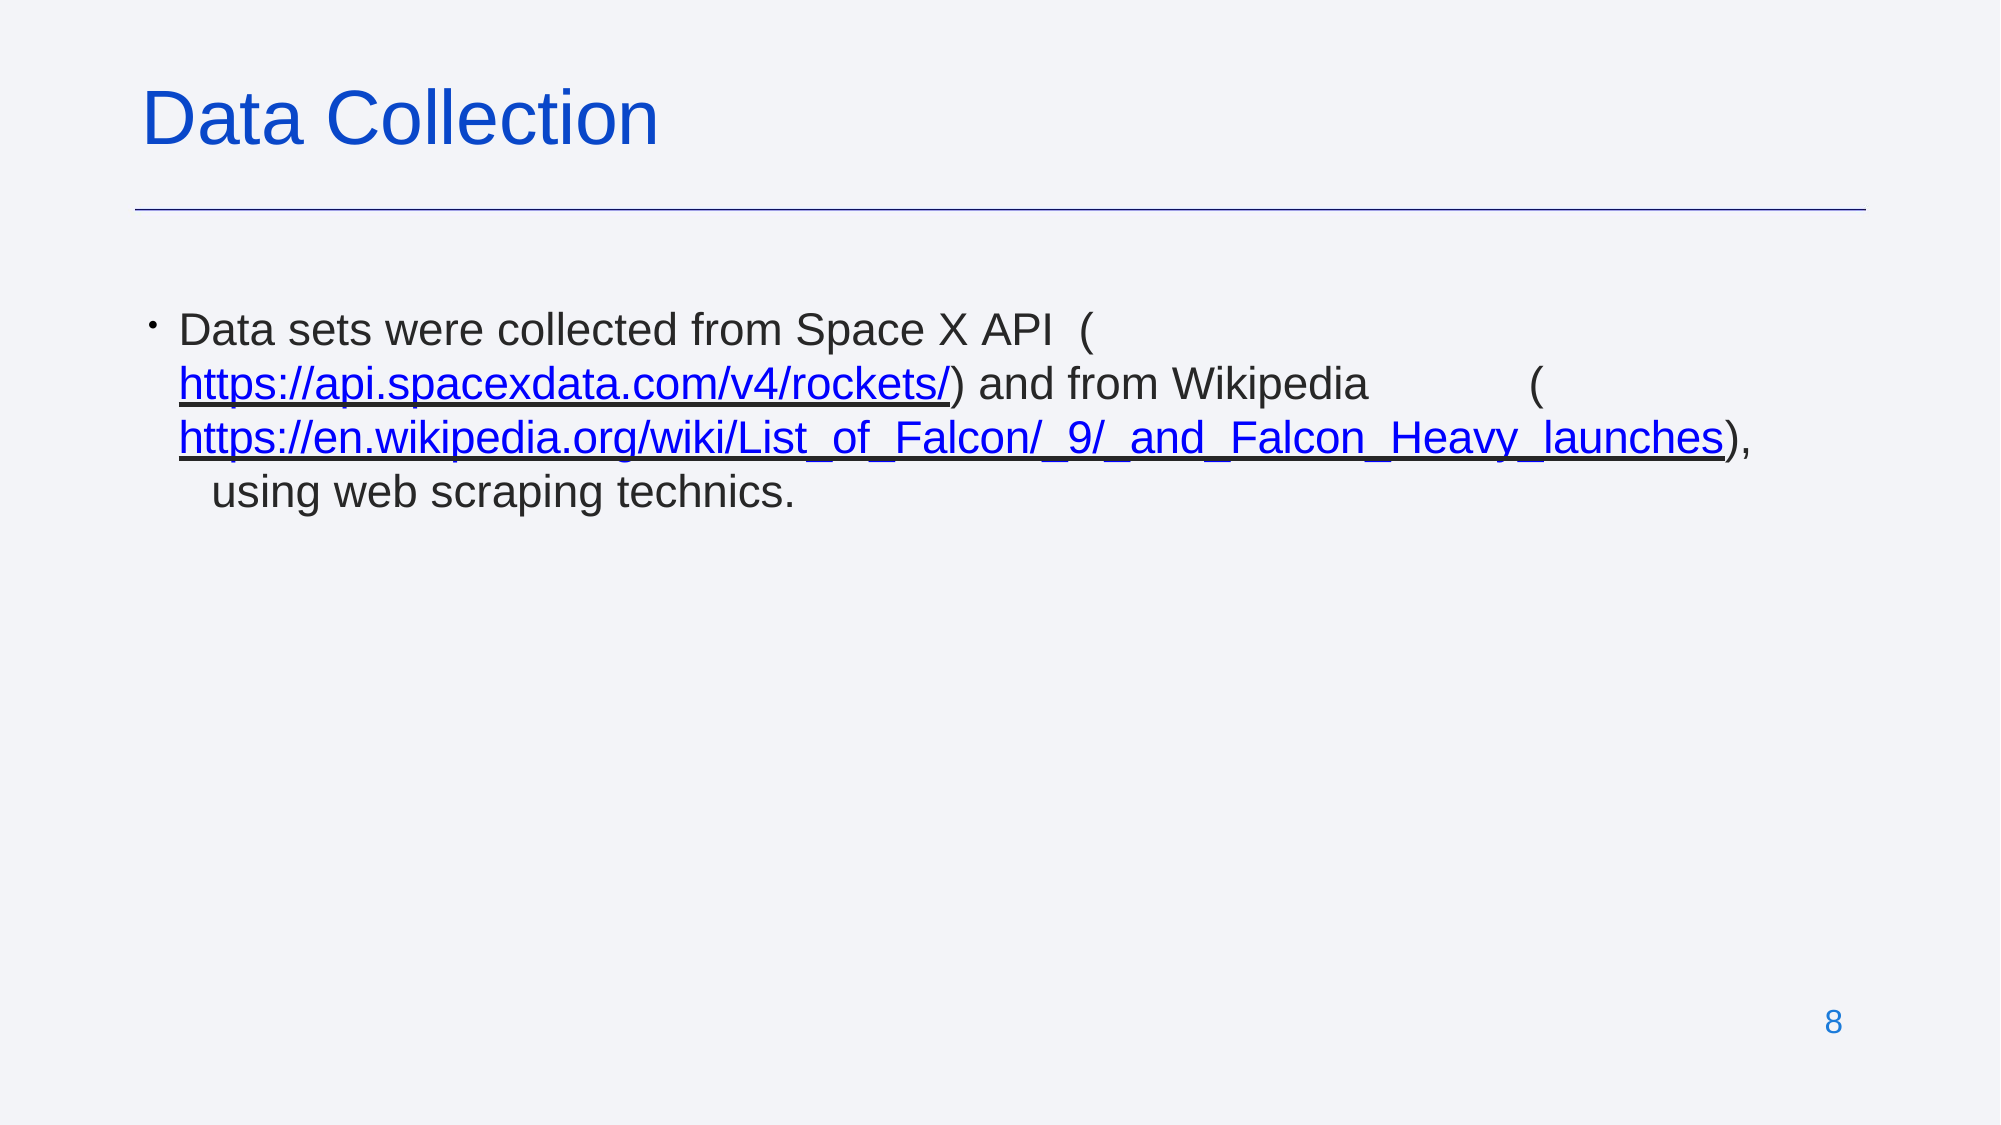

# Data Collection
Data sets were collected from Space X API 	(https://api.spacexdata.com/v4/rockets/) and from Wikipedia 	(https://en.wikipedia.org/wiki/List_of_Falcon/_9/_and_Falcon_Heavy_launches), 	using web scraping technics.
8